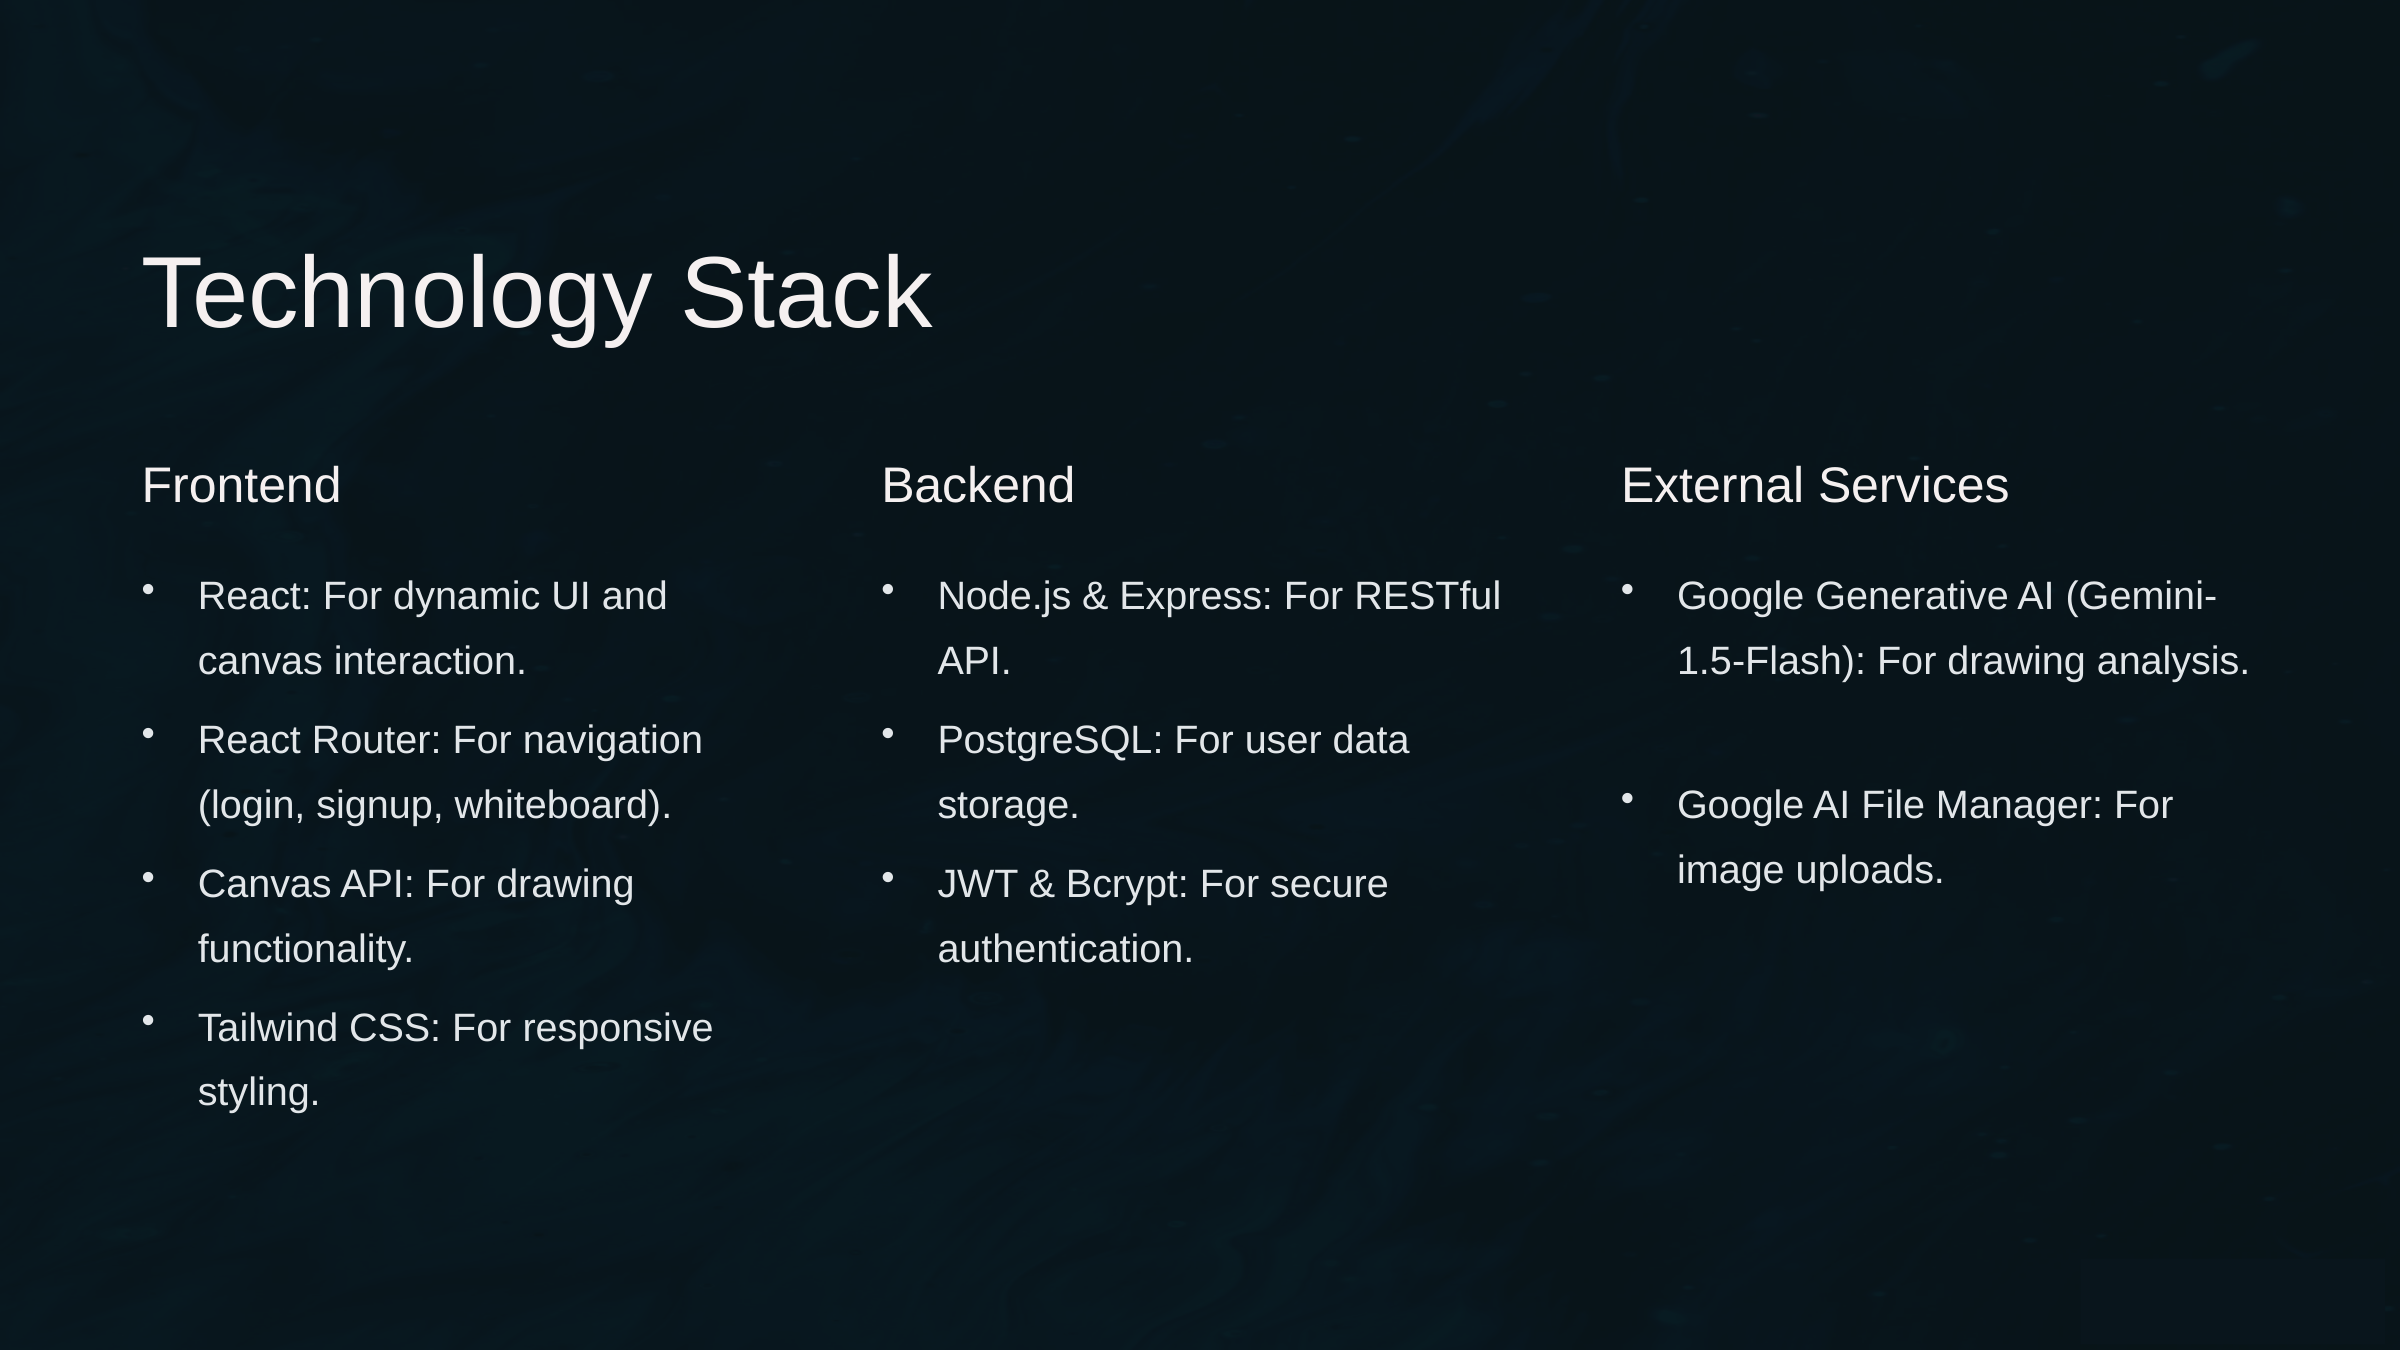

Technology Stack
Frontend
Backend
External Services
React: For dynamic UI and canvas interaction.
Node.js & Express: For RESTful API.
Google Generative AI (Gemini-1.5-Flash): For drawing analysis.
React Router: For navigation (login, signup, whiteboard).
PostgreSQL: For user data storage.
Google AI File Manager: For image uploads.
Canvas API: For drawing functionality.
JWT & Bcrypt: For secure authentication.
Tailwind CSS: For responsive styling.